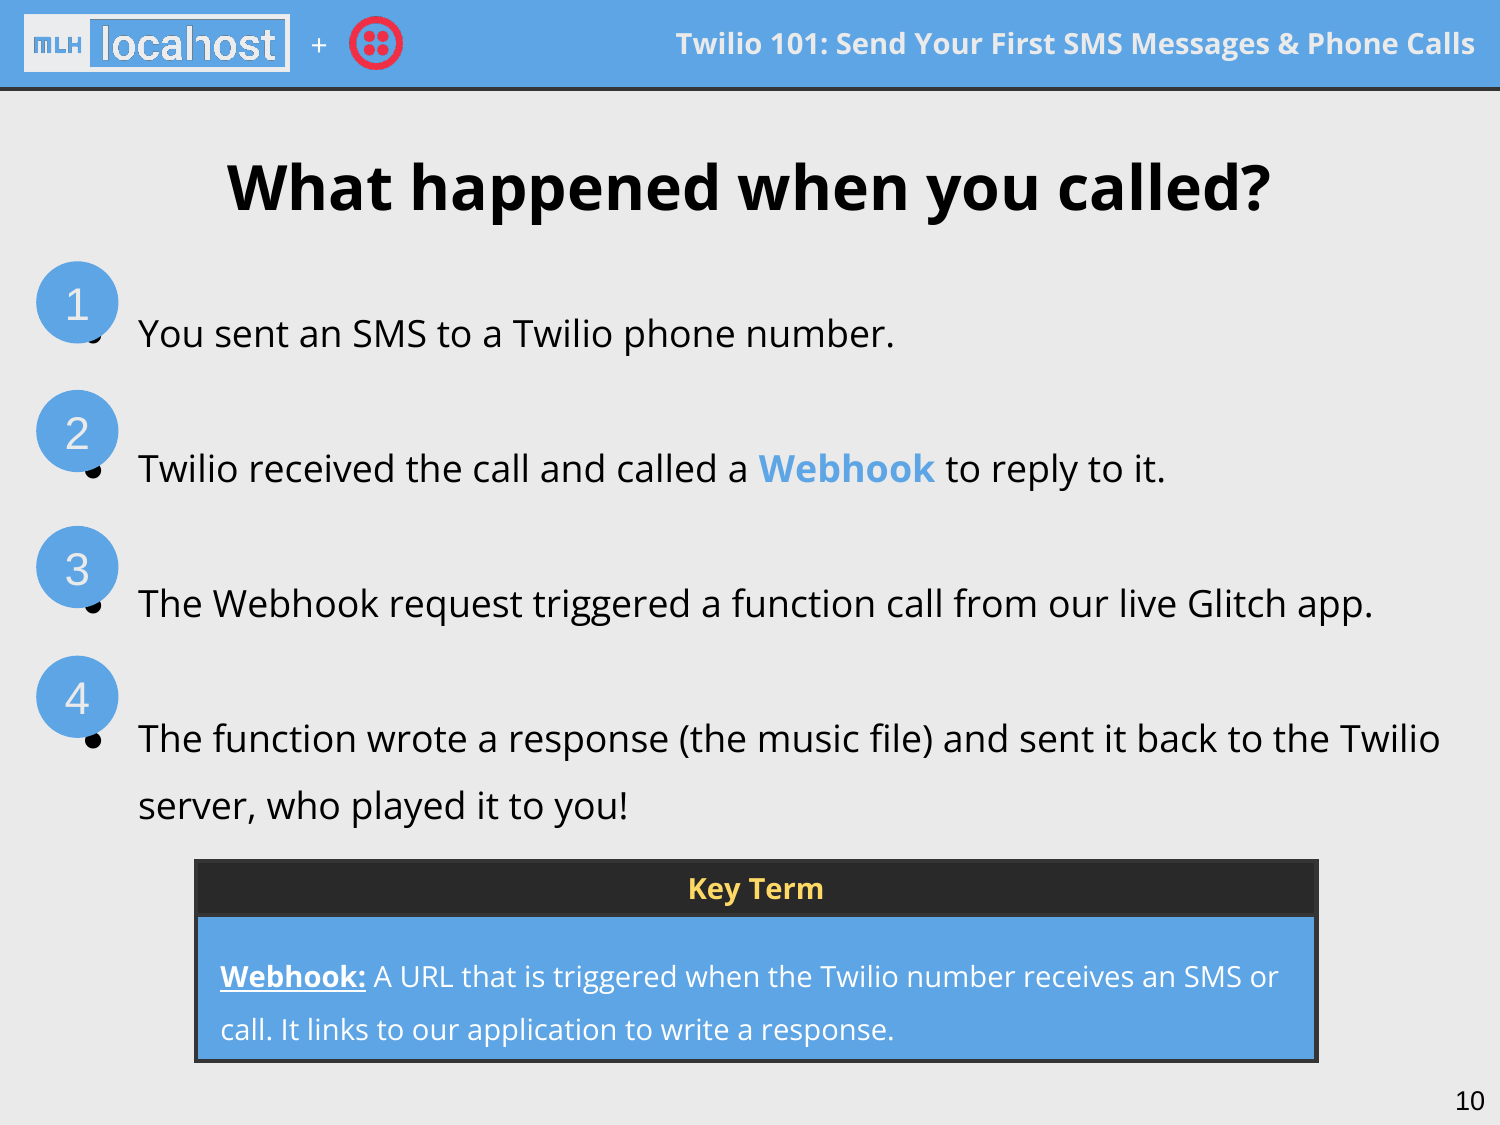

# What happened when you called?
1
You sent an SMS to a Twilio phone number.

Twilio received the call and called a Webhook to reply to it.

The Webhook request triggered a function call from our live Glitch app.

The function wrote a response (the music file) and sent it back to the Twilio server, who played it to you!

2
3
4
Key Term

Webhook: A URL that is triggered when the Twilio number receives an SMS or call. It links to our application to write a response.